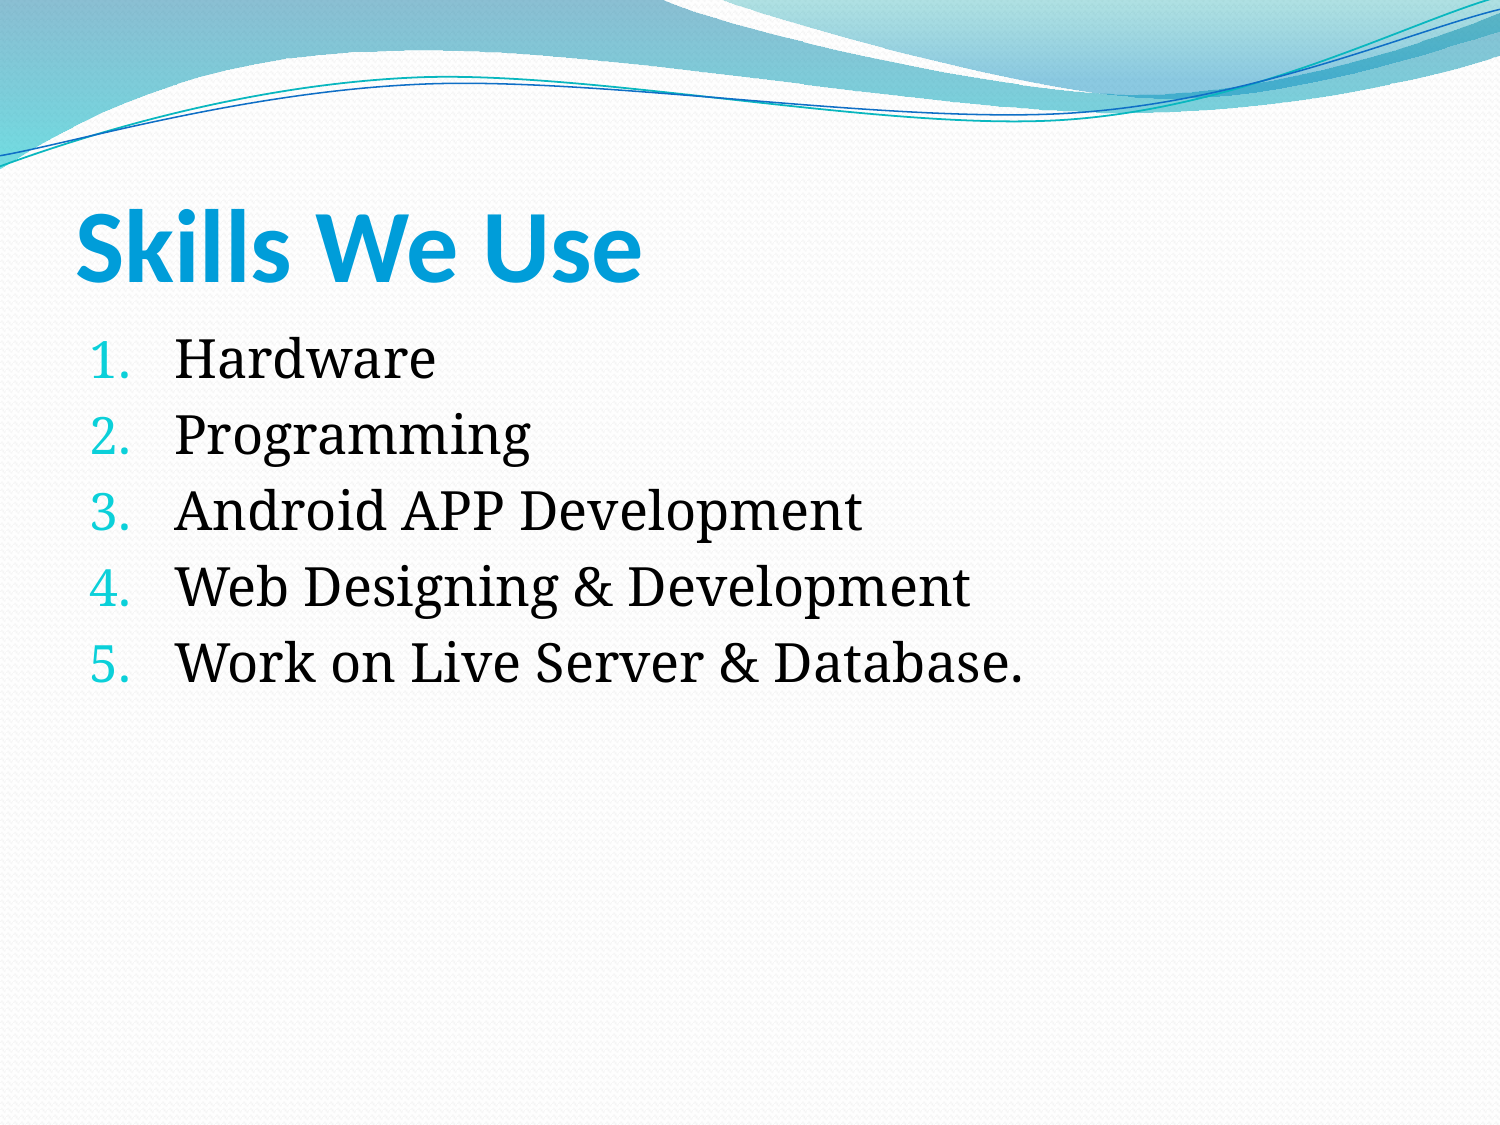

# Skills We Use
Hardware
Programming
Android APP Development
Web Designing & Development
Work on Live Server & Database.